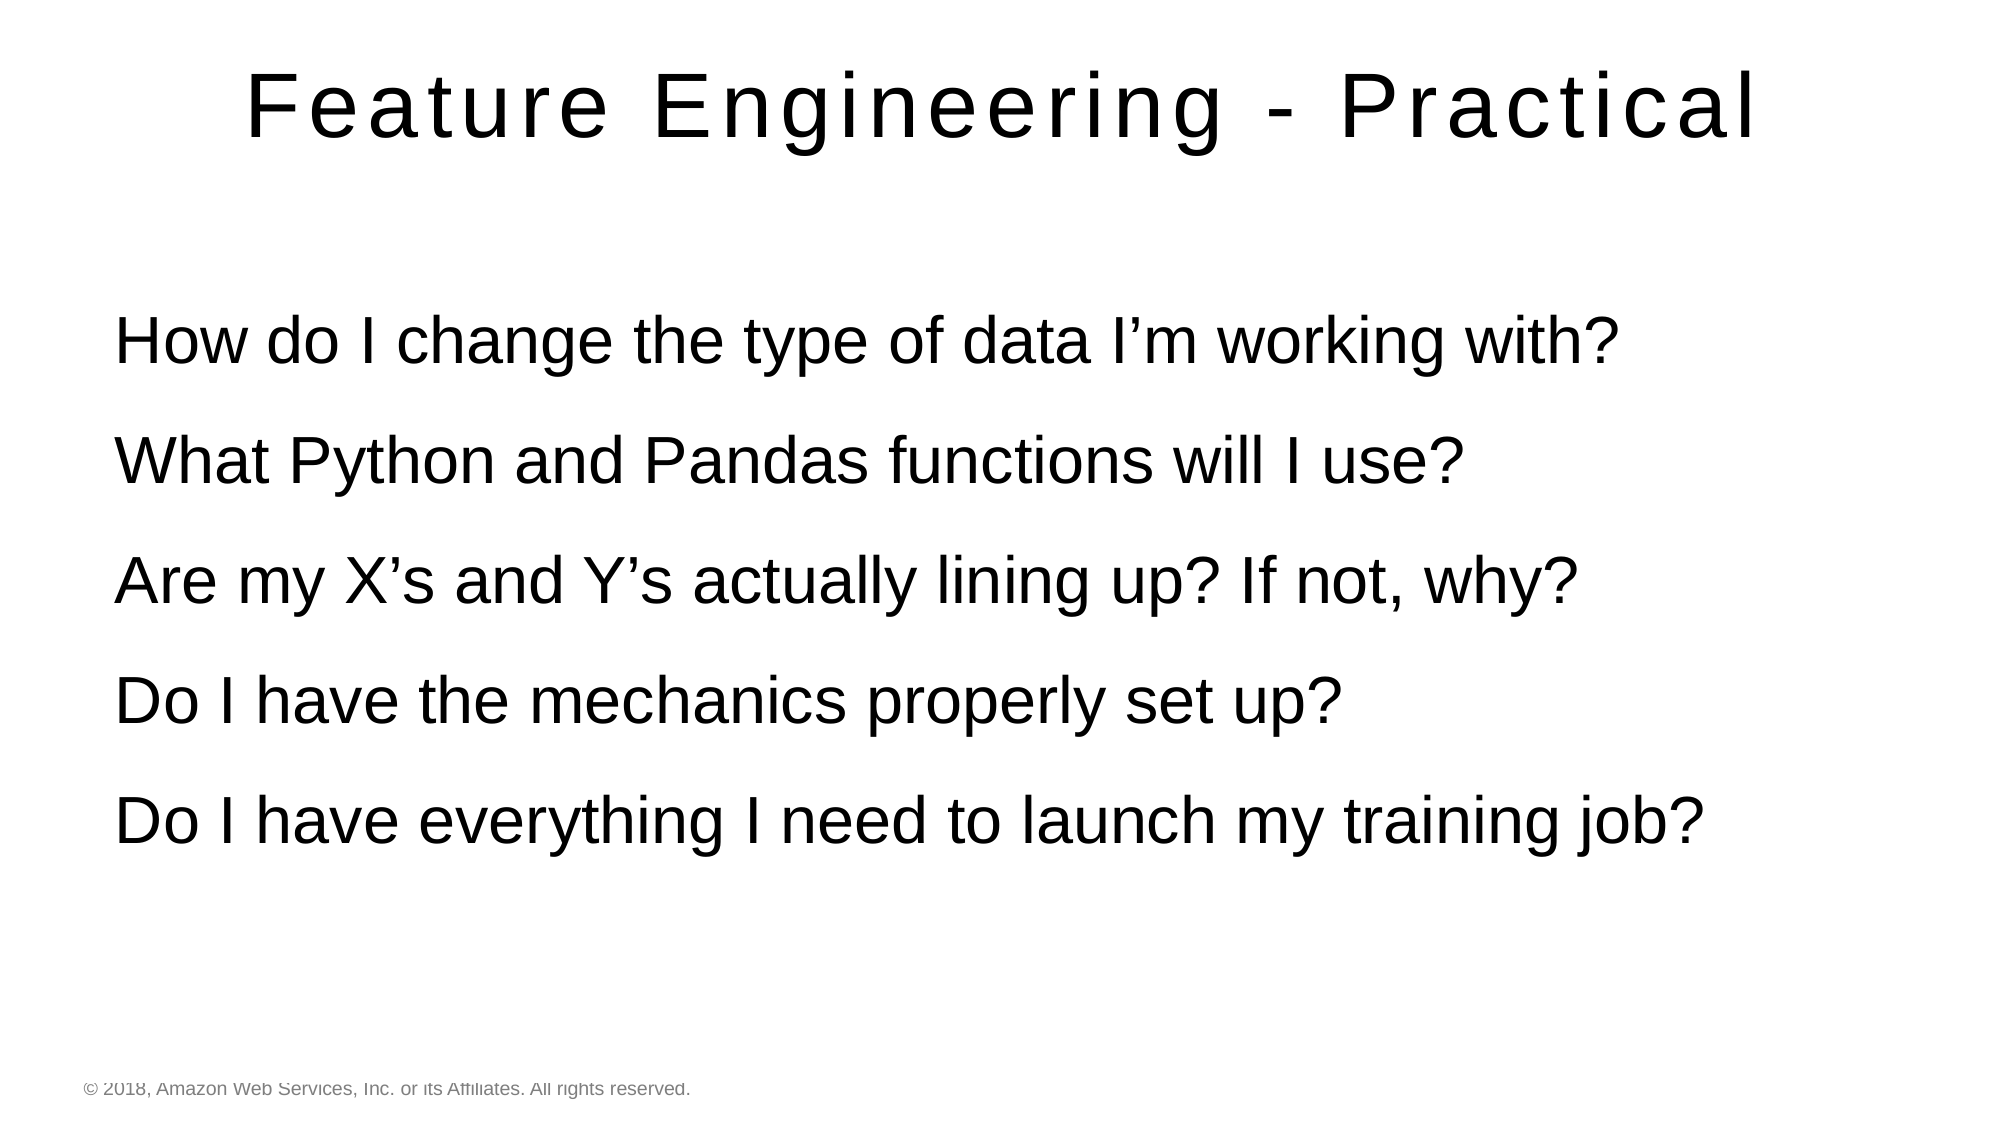

# Feature Engineering - Practical
How do I change the type of data I’m working with?
What Python and Pandas functions will I use?
Are my X’s and Y’s actually lining up? If not, why?
Do I have the mechanics properly set up?
Do I have everything I need to launch my training job?